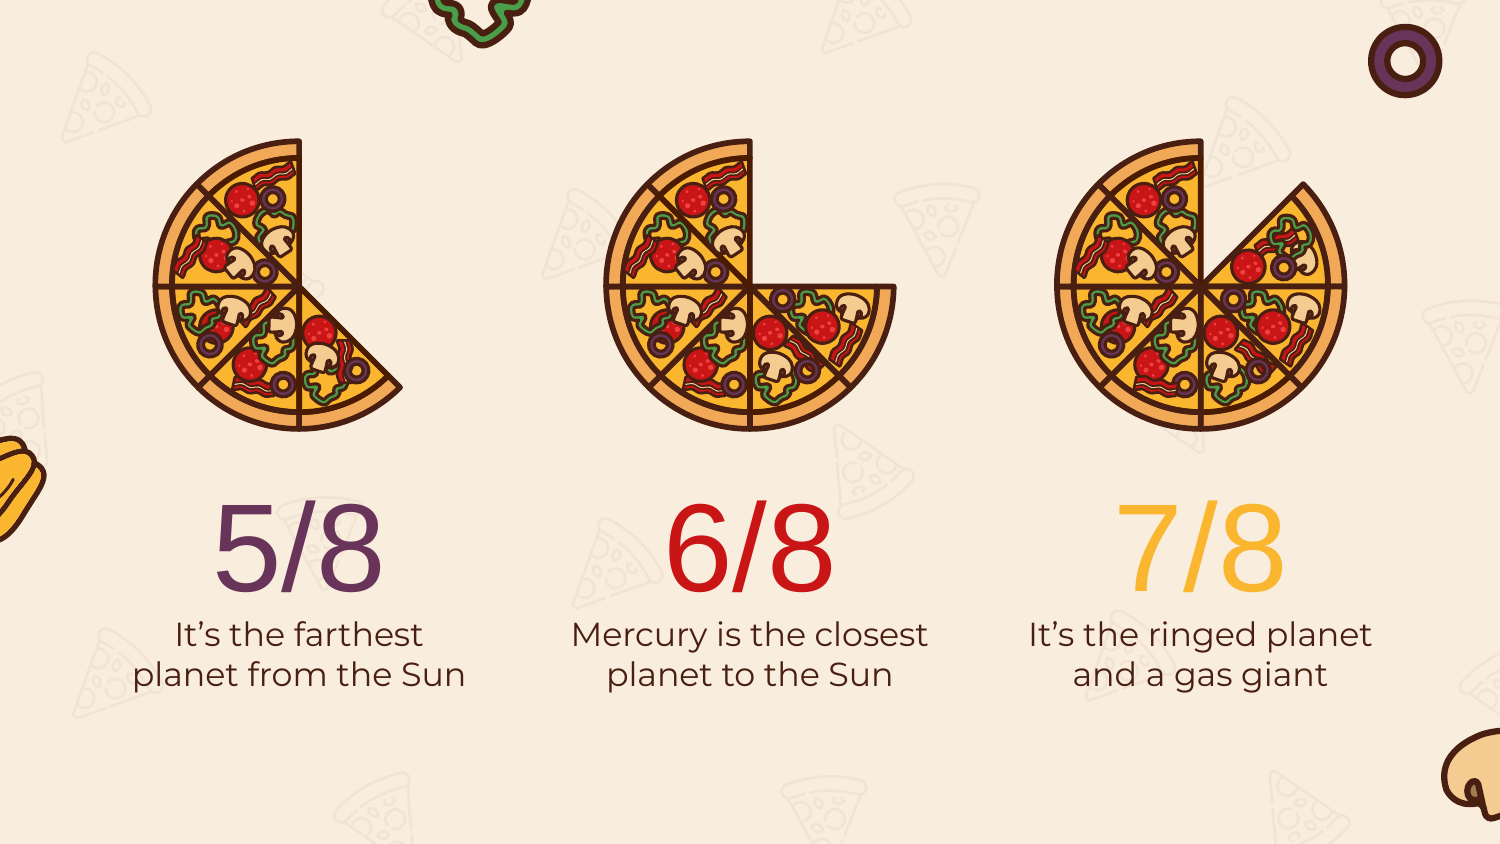

# 5/8
6/8
7/8
It’s the farthest planet from the Sun
Mercury is the closest planet to the Sun
It’s the ringed planet and a gas giant